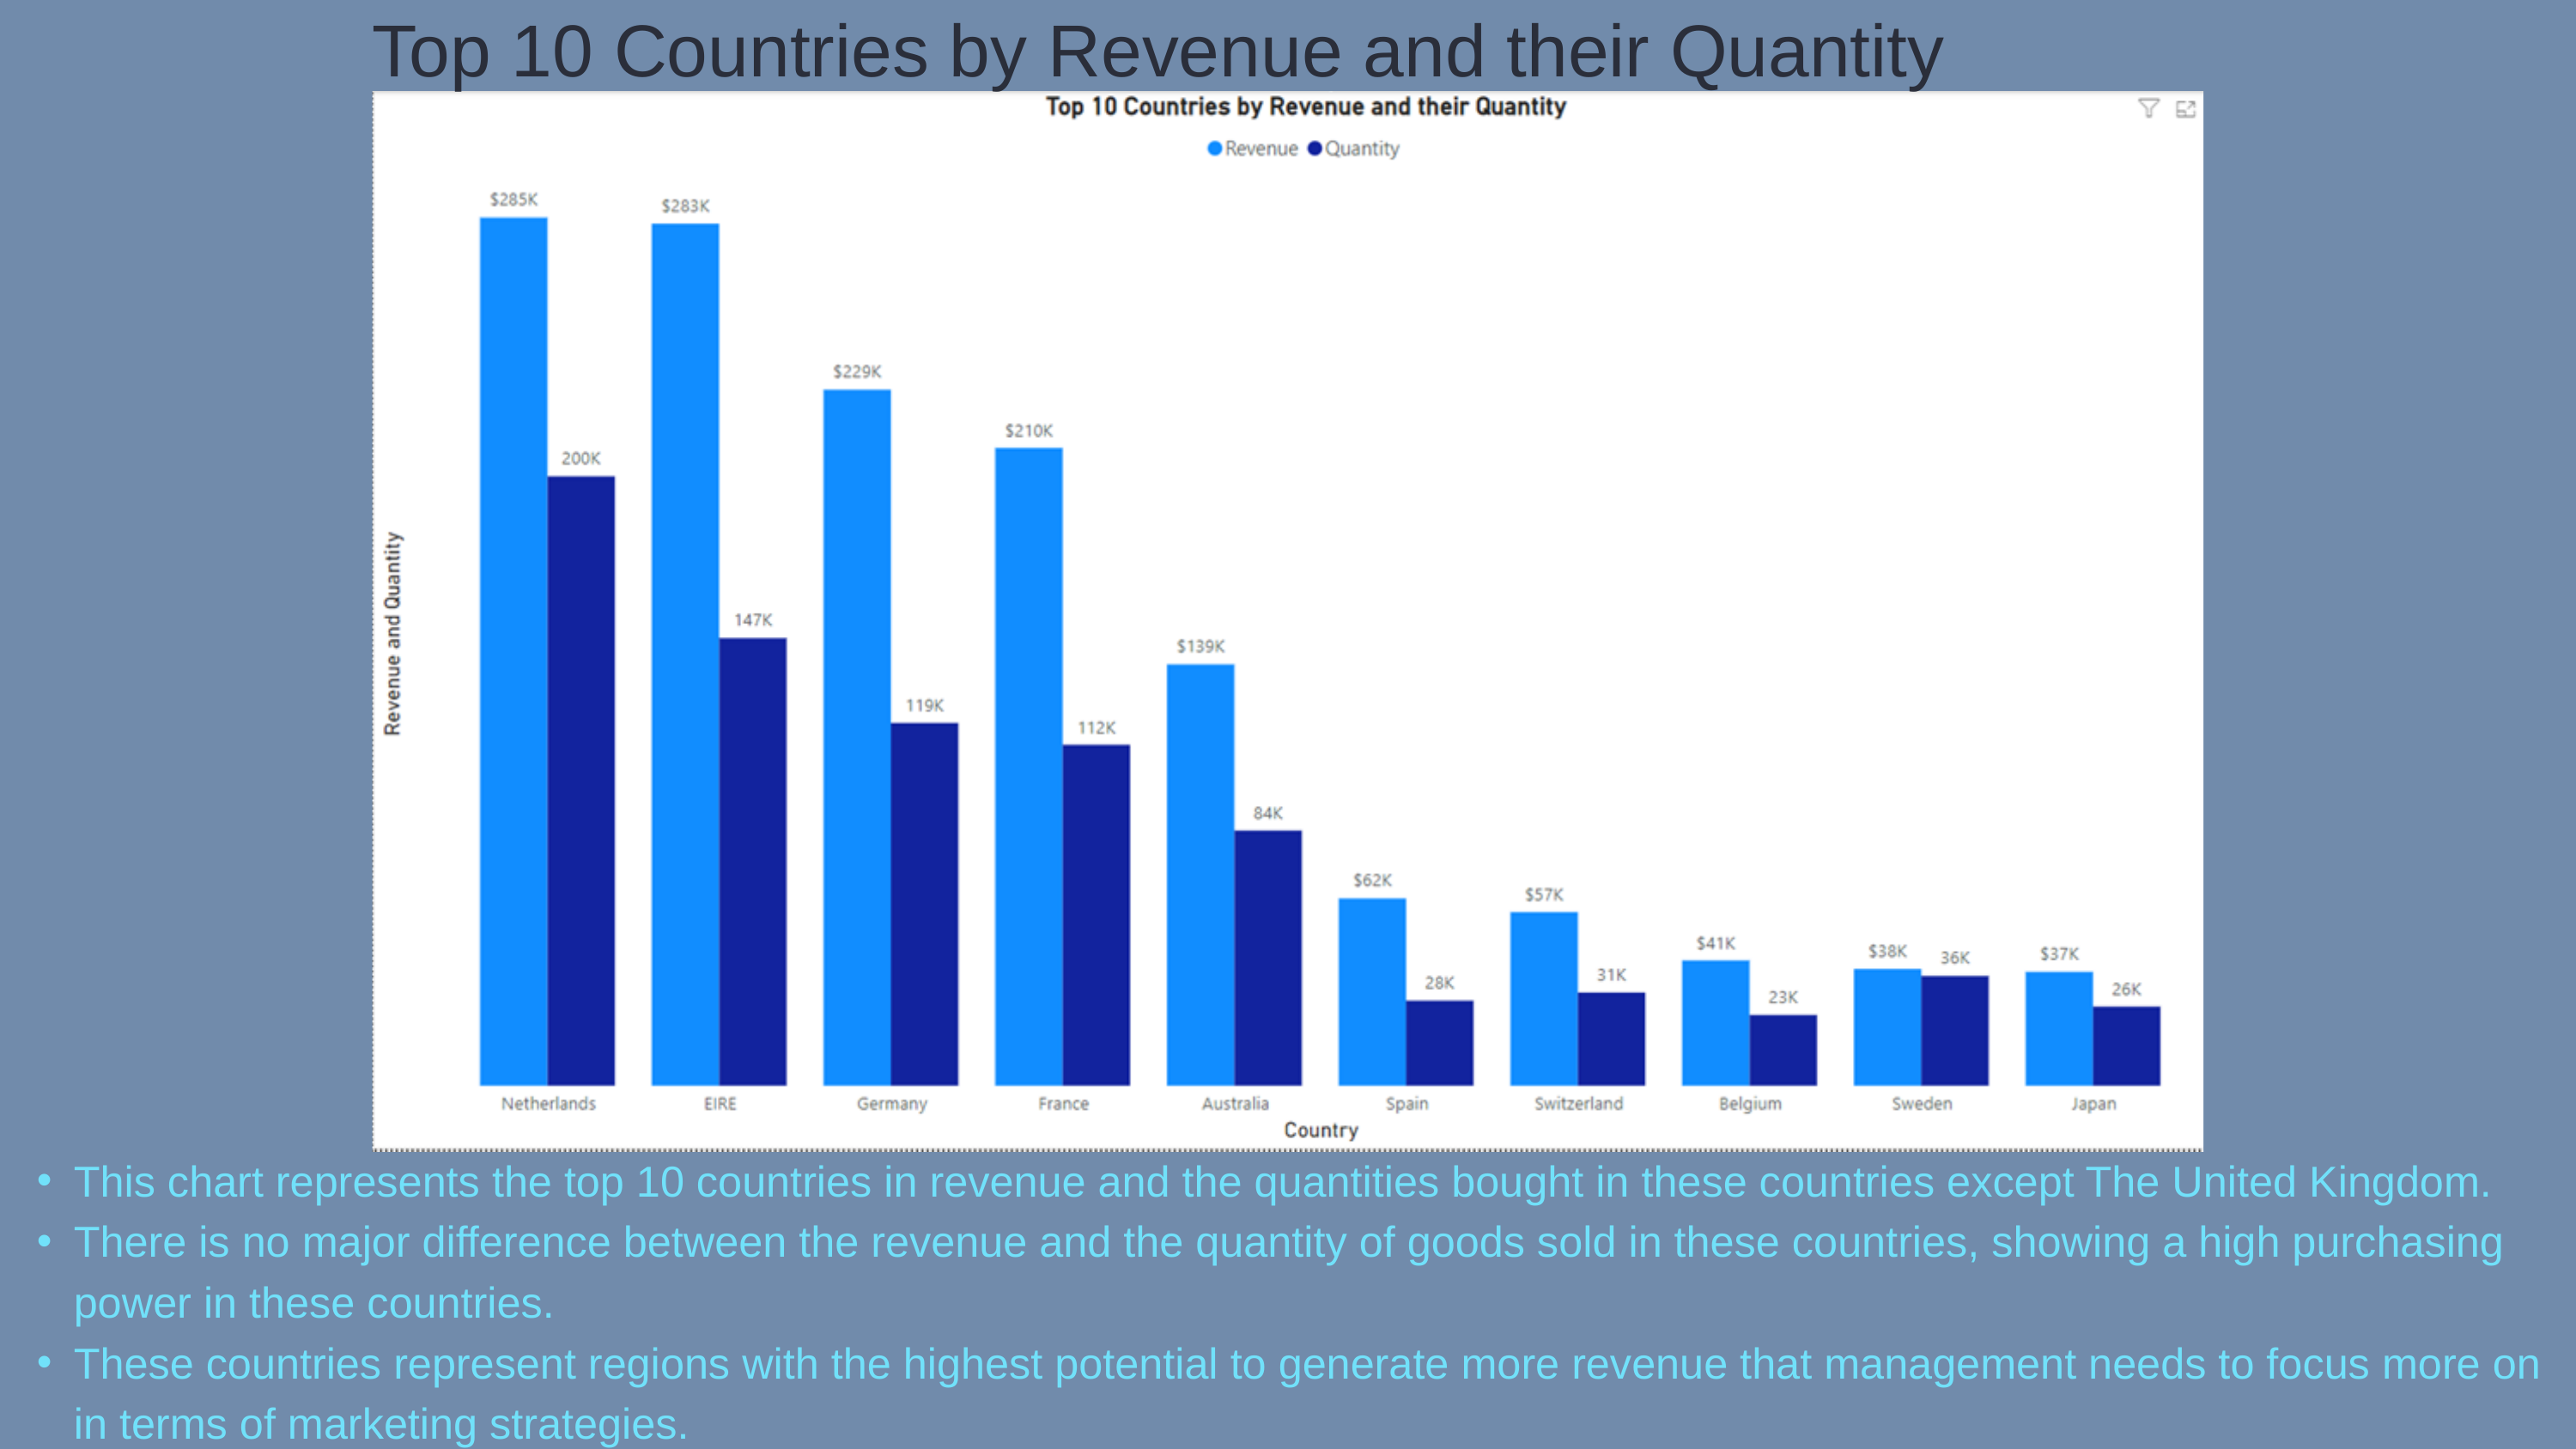

Top 10 Countries by Revenue and their Quantity

This chart represents the top 10 countries in revenue and the quantities bought in these countries except The United Kingdom.
There is no major difference between the revenue and the quantity of goods sold in these countries, showing a high purchasing power in these countries.
These countries represent regions with the highest potential to generate more revenue that management needs to focus more on in terms of marketing strategies.